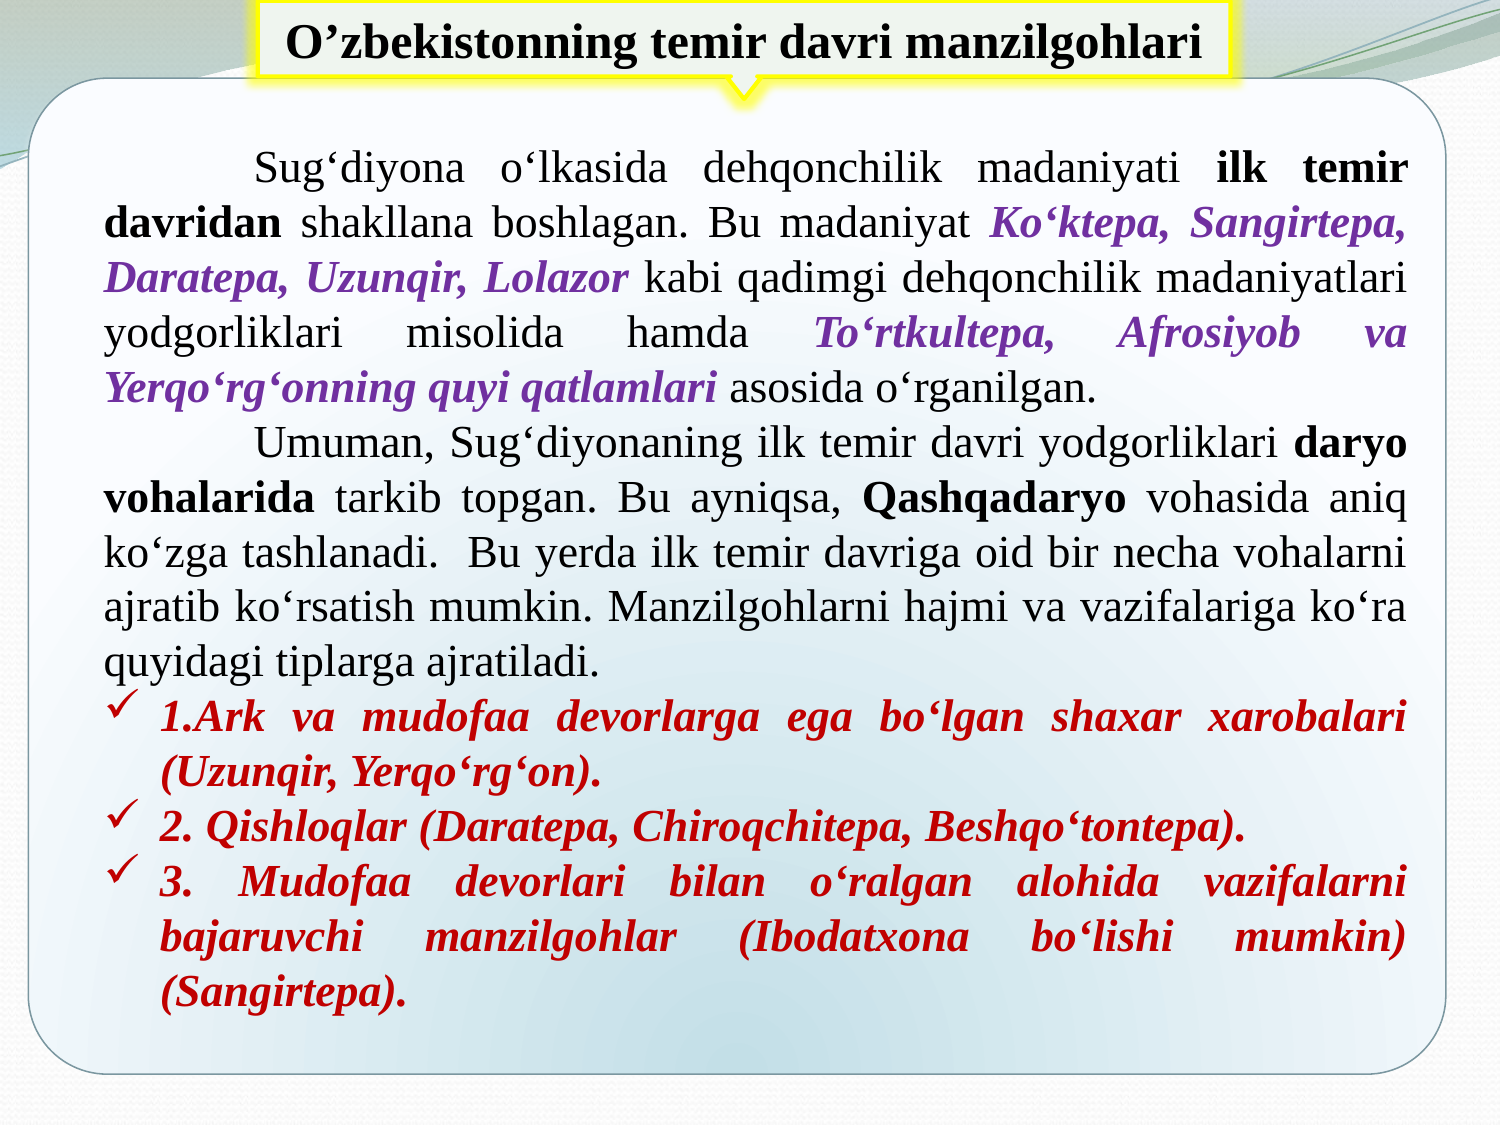

O’zbekistonning temir davri manzilgohlari
	Sug‘diyona o‘lkasida dehqonchilik madaniyati ilk temir davridan shakllana boshlagan. Bu madaniyat Ko‘ktepa, Sangirtepa, Daratepa, Uzunqir, Lolazor kabi qadimgi dehqonchilik madaniyatlari yodgorliklari misolida hamda To‘rtkultepa, Afrosiyob va Yerqo‘rg‘onning quyi qatlamlari asosida o‘rganilgan.
	Umuman, Sug‘diyonaning ilk temir davri yodgorliklari daryo vohalarida tarkib topgan. Bu ayniqsa, Qashqadaryo vohasida aniq ko‘zga tashlanadi.  Bu yerda ilk temir davriga oid bir necha vohalarni ajratib ko‘rsatish mumkin. Manzilgohlarni hajmi va vazifalariga ko‘ra quyidagi tiplarga ajratiladi.
1.Ark va mudofaa devorlarga ega bo‘lgan shaxar xarobalari (Uzunqir, Yerqo‘rg‘on).
2. Qishloqlar (Daratepa, Chiroqchitepa, Beshqo‘tontepa).
3. Mudofaa devorlari bilan o‘ralgan alohida vazifalarni bajaruvchi manzilgohlar (Ibodatxona bo‘lishi mumkin) (Sangirtepa).